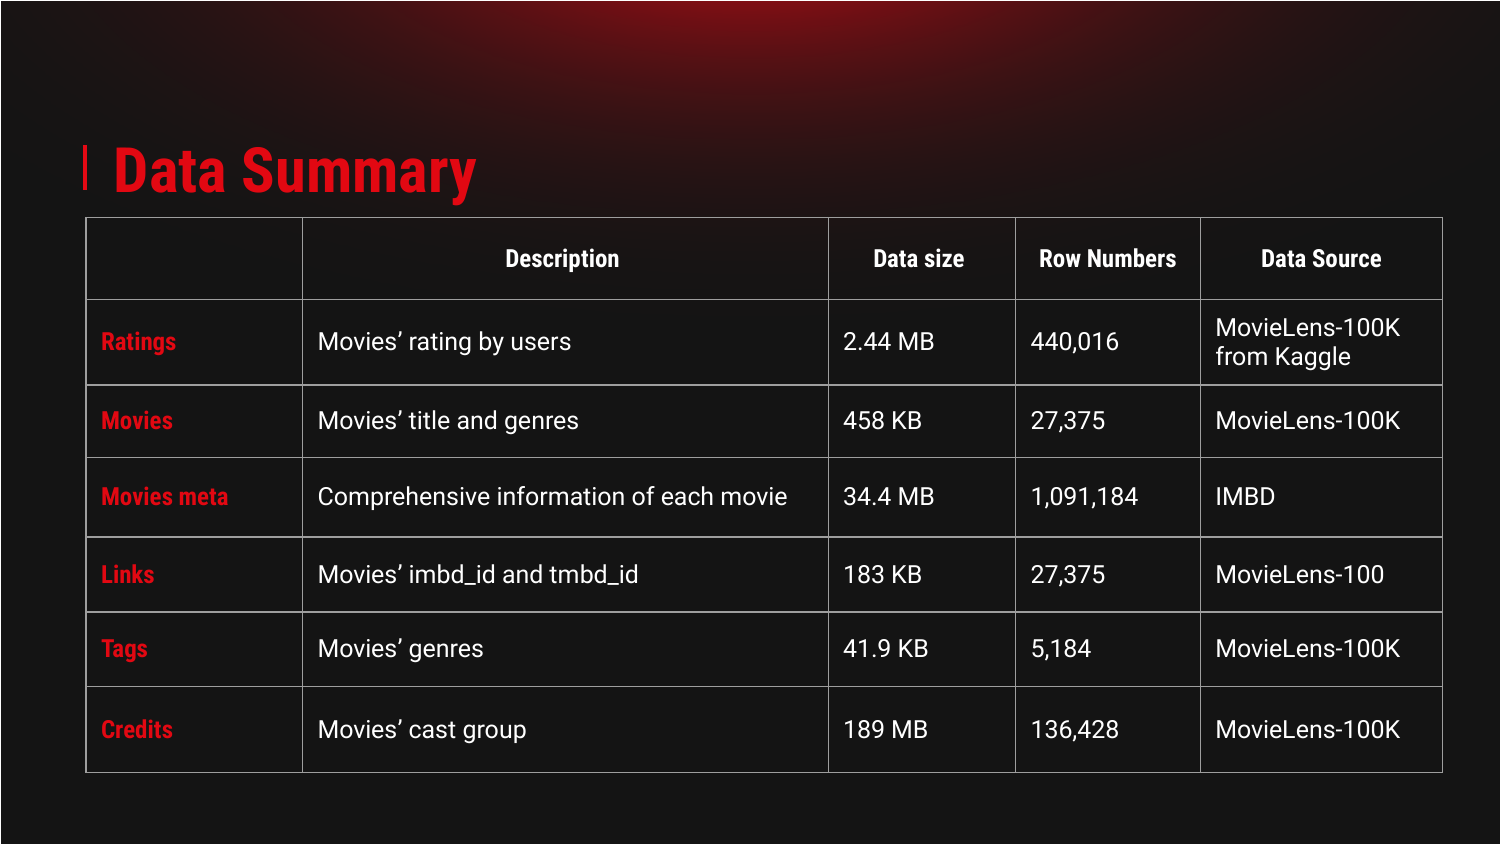

# Data Summary
|  | Description | Data size | Row Numbers | Data Source |
| --- | --- | --- | --- | --- |
| Ratings | Movies’ rating by users | 2.44 MB | 440,016 | MovieLens-100K from Kaggle |
| Movies | Movies’ title and genres | 458 KB | 27,375 | MovieLens-100K |
| Movies meta | Comprehensive information of each movie | 34.4 MB | 1,091,184 | IMBD |
| Links | Movies’ imbd\_id and tmbd\_id | 183 KB | 27,375 | MovieLens-100 |
| Tags | Movies’ genres | 41.9 KB | 5,184 | MovieLens-100K |
| Credits | Movies’ cast group | 189 MB | 136,428 | MovieLens-100K |